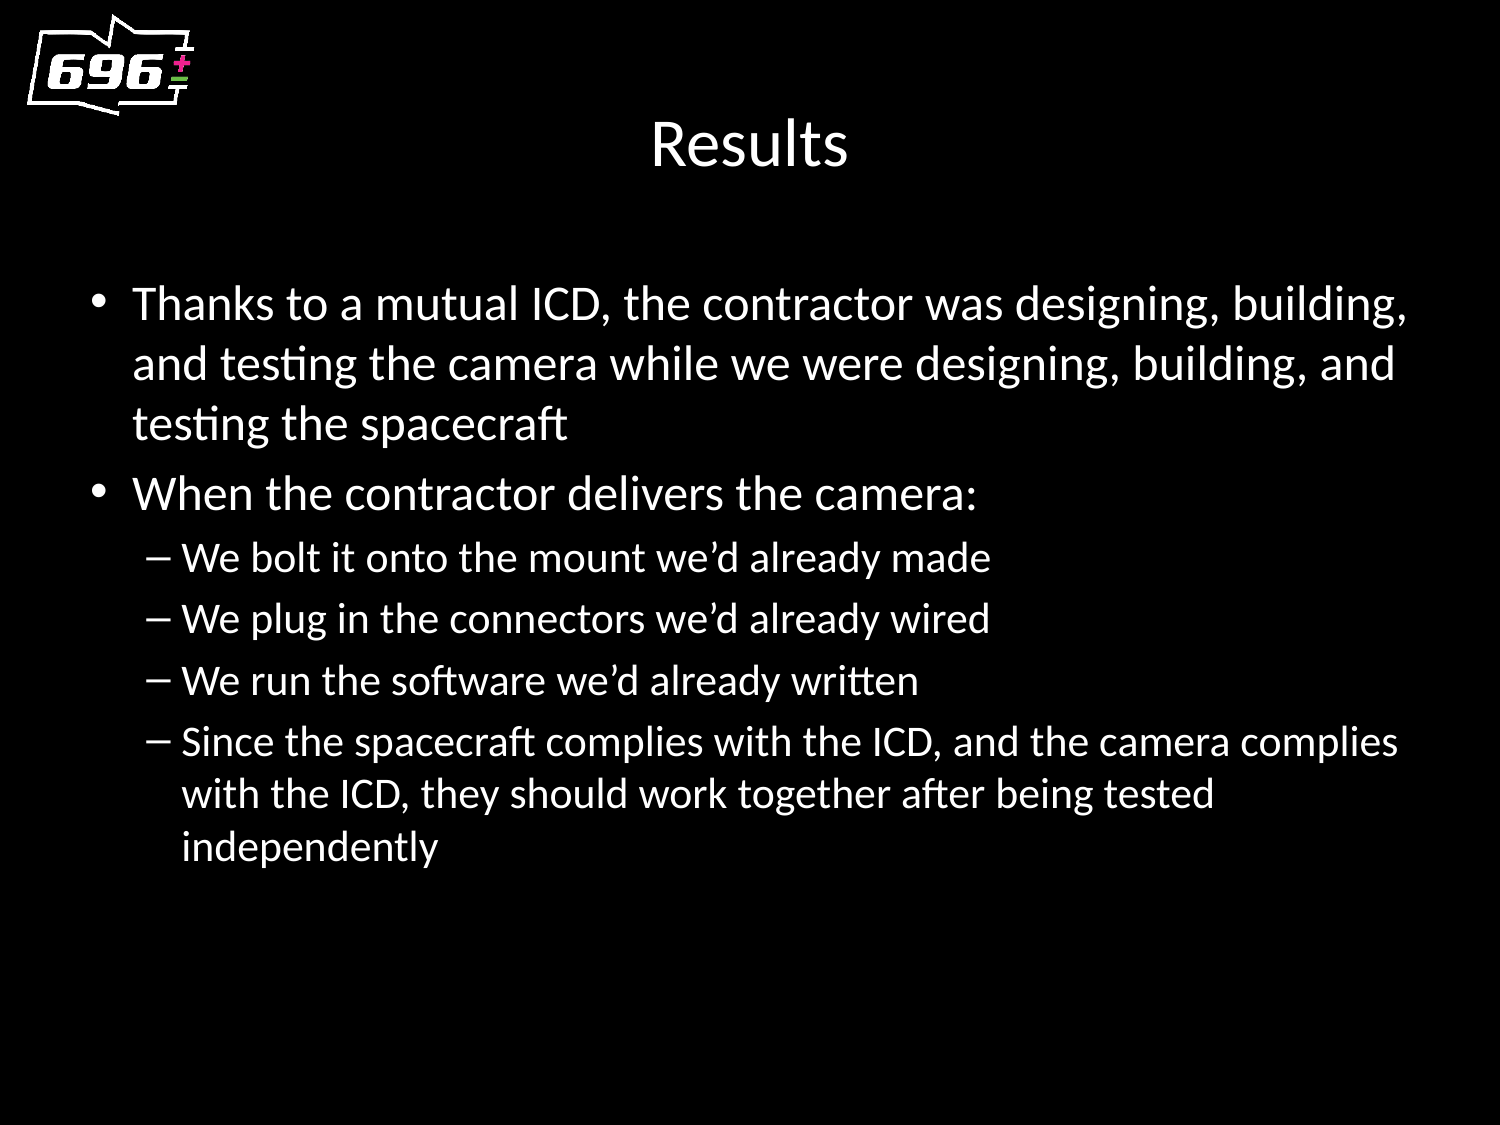

# Results
Thanks to a mutual ICD, the contractor was designing, building, and testing the camera while we were designing, building, and testing the spacecraft
When the contractor delivers the camera:
We bolt it onto the mount we’d already made
We plug in the connectors we’d already wired
We run the software we’d already written
Since the spacecraft complies with the ICD, and the camera complies with the ICD, they should work together after being tested independently